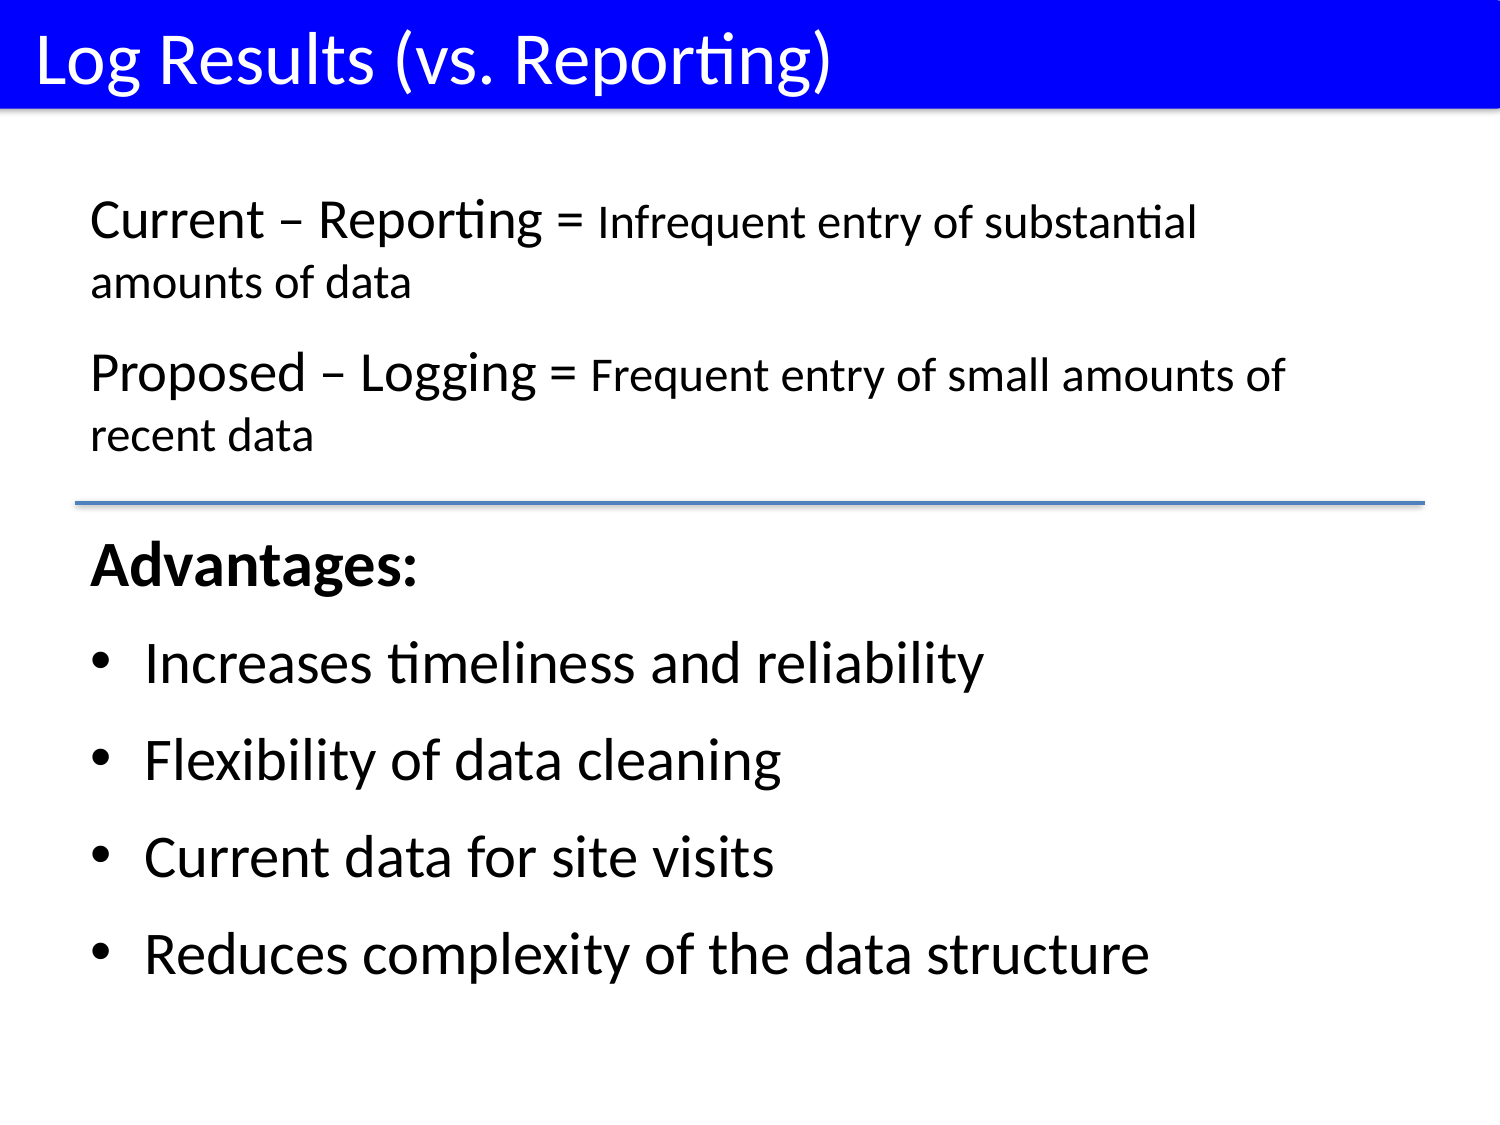

Log Results (vs. Reporting)
Current – Reporting = Infrequent entry of substantial 									amounts of data
Proposed – Logging = Frequent entry of small amounts of 								recent data
Advantages:
Increases timeliness and reliability
Flexibility of data cleaning
Current data for site visits
Reduces complexity of the data structure